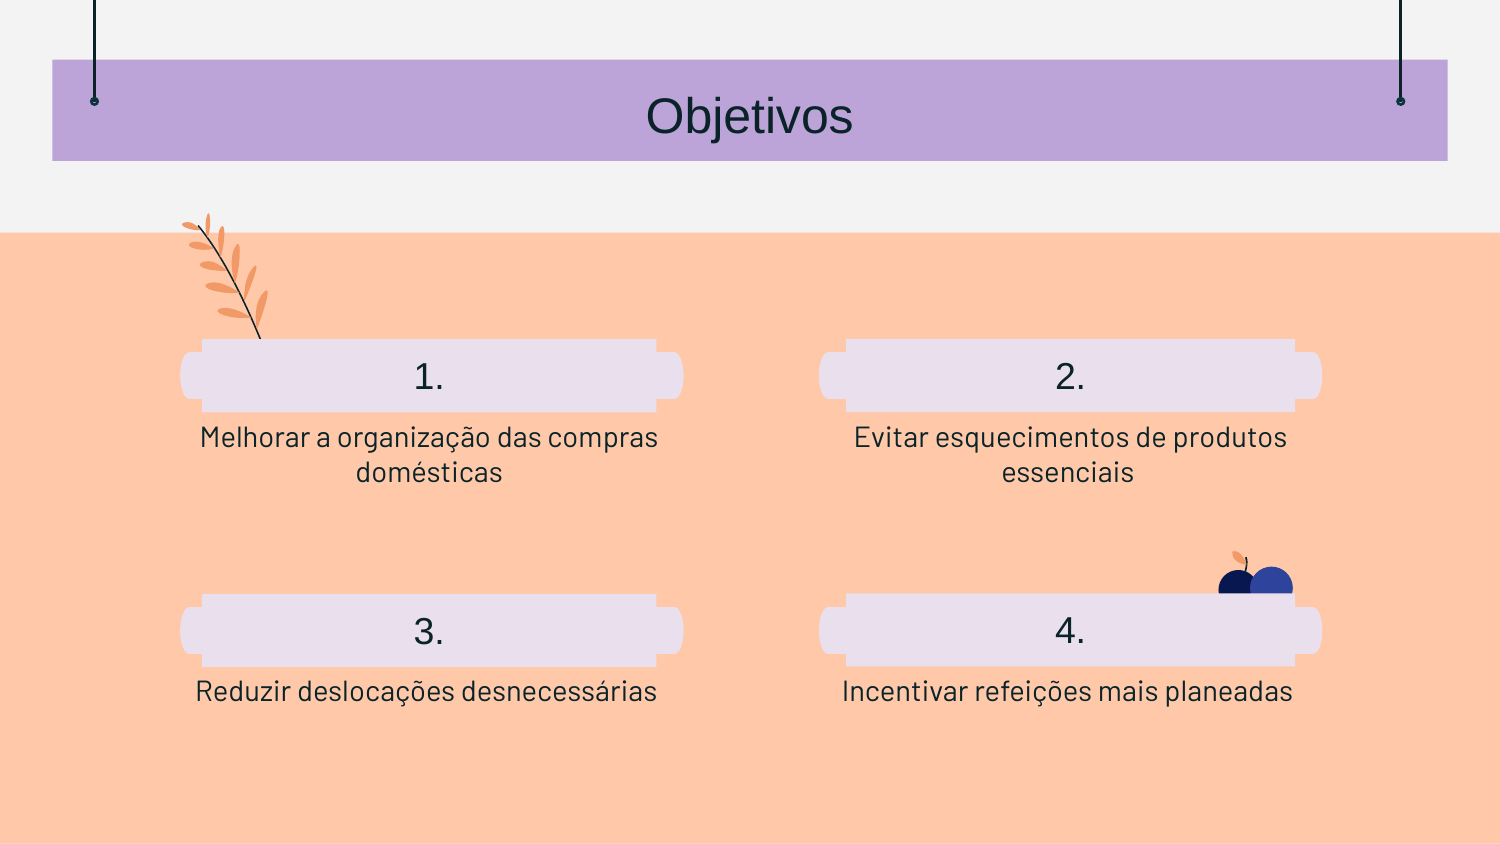

# Objetivos

2.
1.

Evitar esquecimentos de produtos essenciais
Melhorar a organização das compras domésticas

4.
3.

Incentivar refeições mais planeadas
Reduzir deslocações desnecessárias